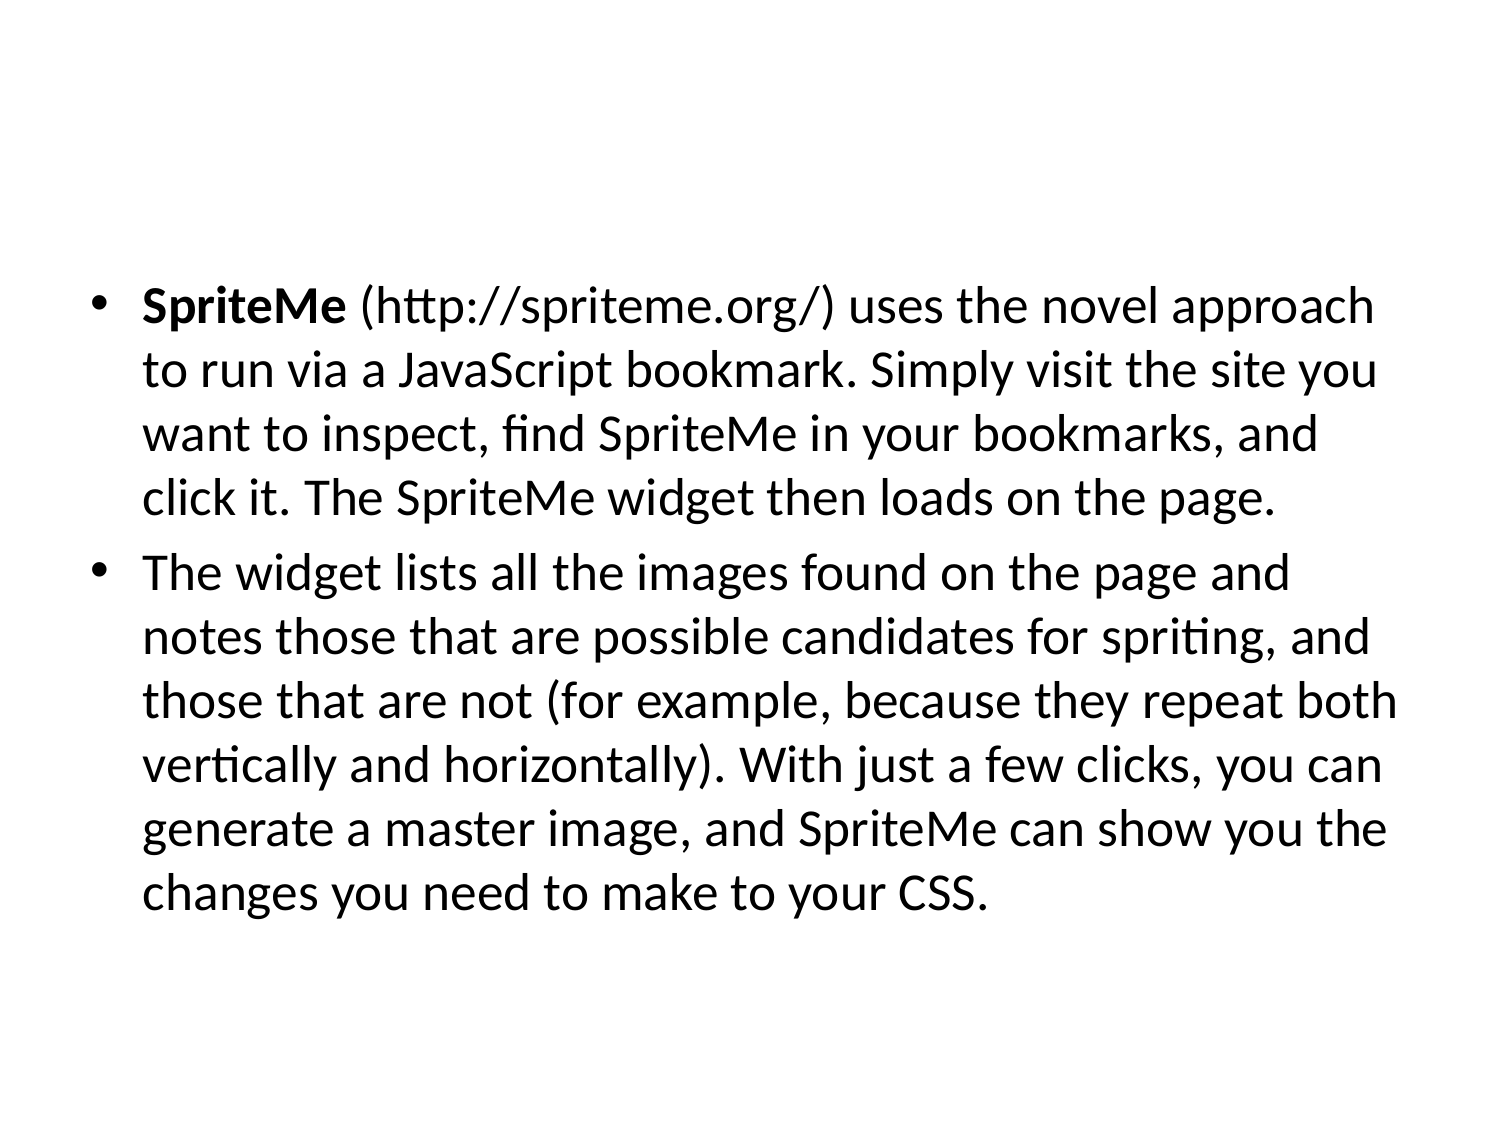

#
SpriteMe (http://spriteme.org/) uses the novel approach to run via a JavaScript bookmark. Simply visit the site you want to inspect, find SpriteMe in your bookmarks, and click it. The SpriteMe widget then loads on the page.
The widget lists all the images found on the page and notes those that are possible candidates for spriting, and those that are not (for example, because they repeat both vertically and horizontally). With just a few clicks, you can generate a master image, and SpriteMe can show you the changes you need to make to your CSS.